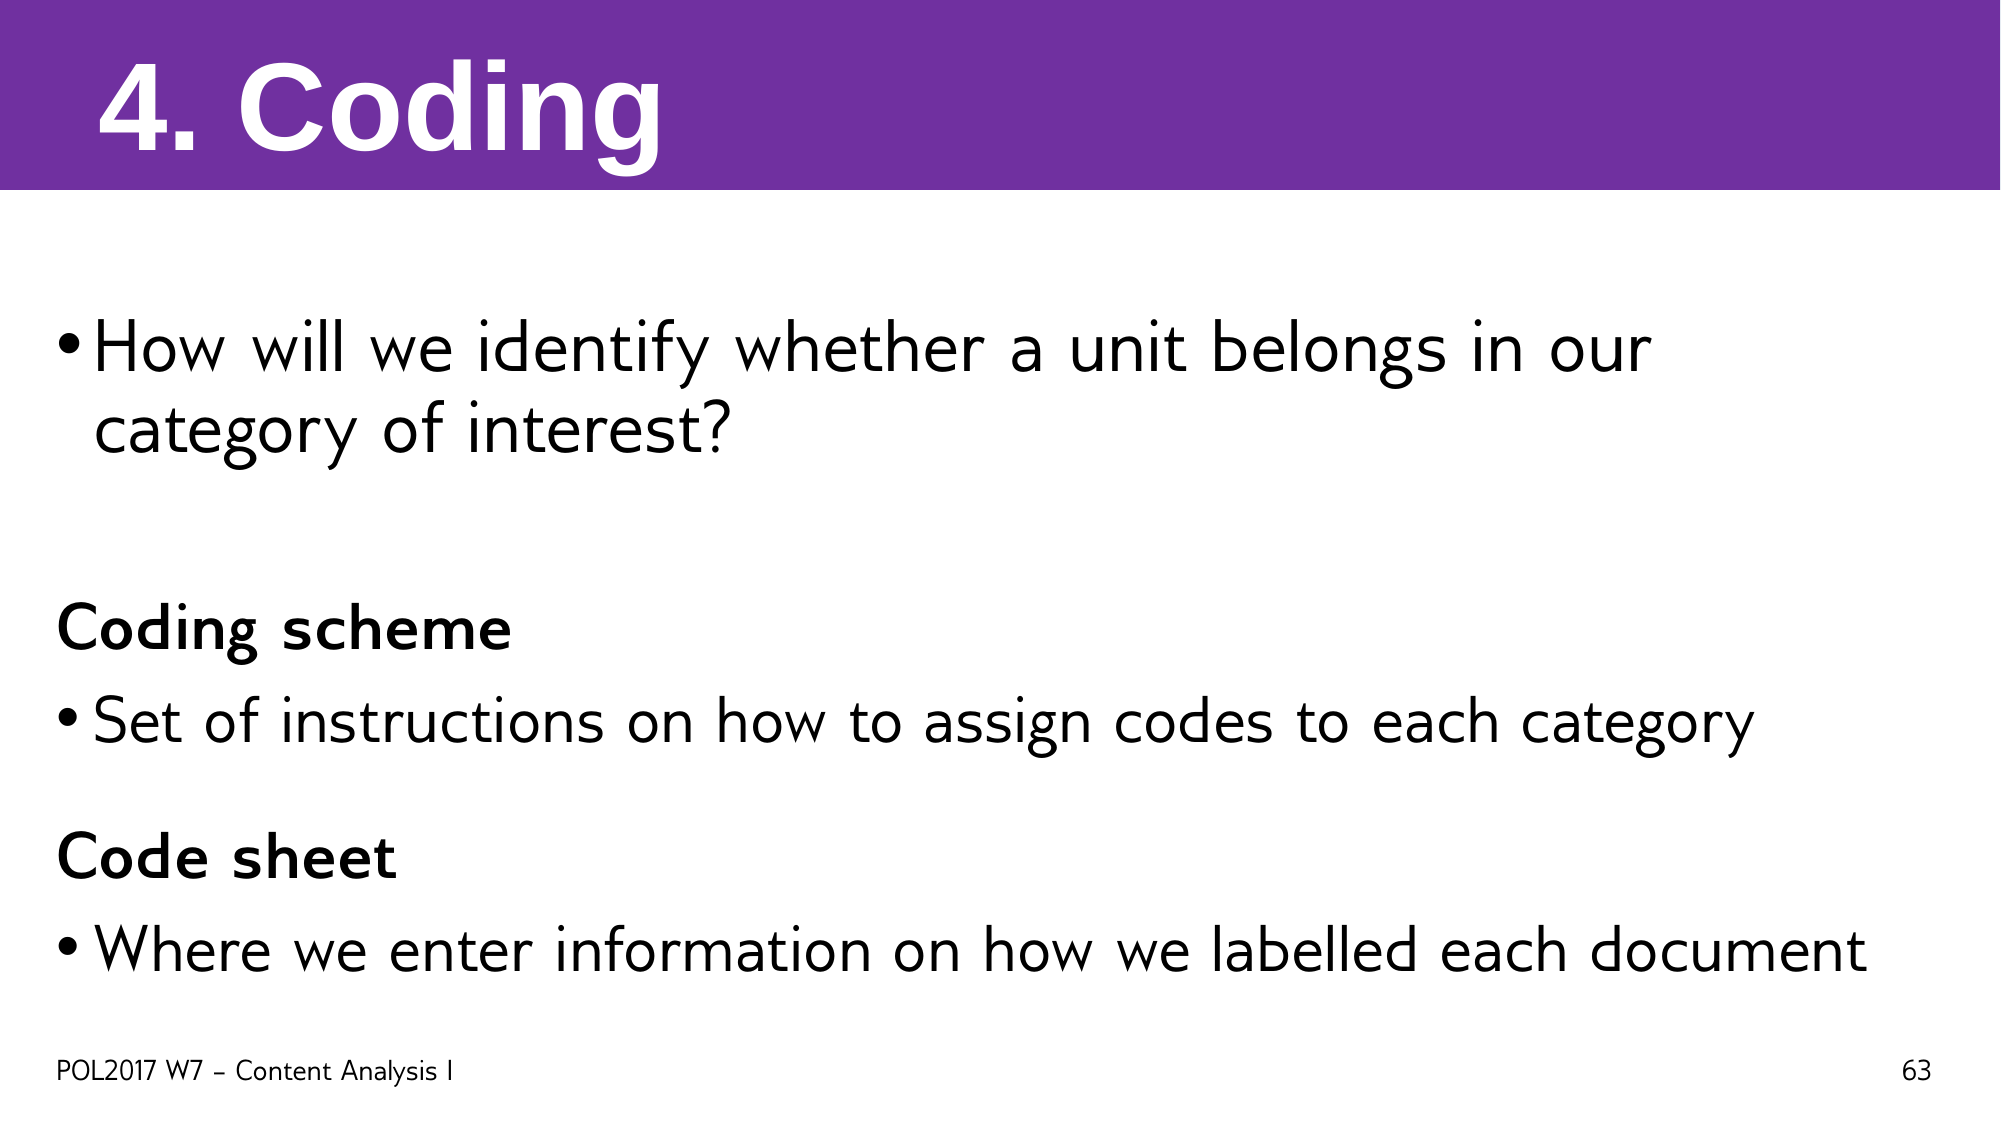

# 4. Coding
How will we identify whether a unit belongs in our category of interest?

Coding scheme
Set of instructions on how to assign codes to each category

Code sheet
Where we enter information on how we labelled each document
POL2017 W7 – Content Analysis I
63